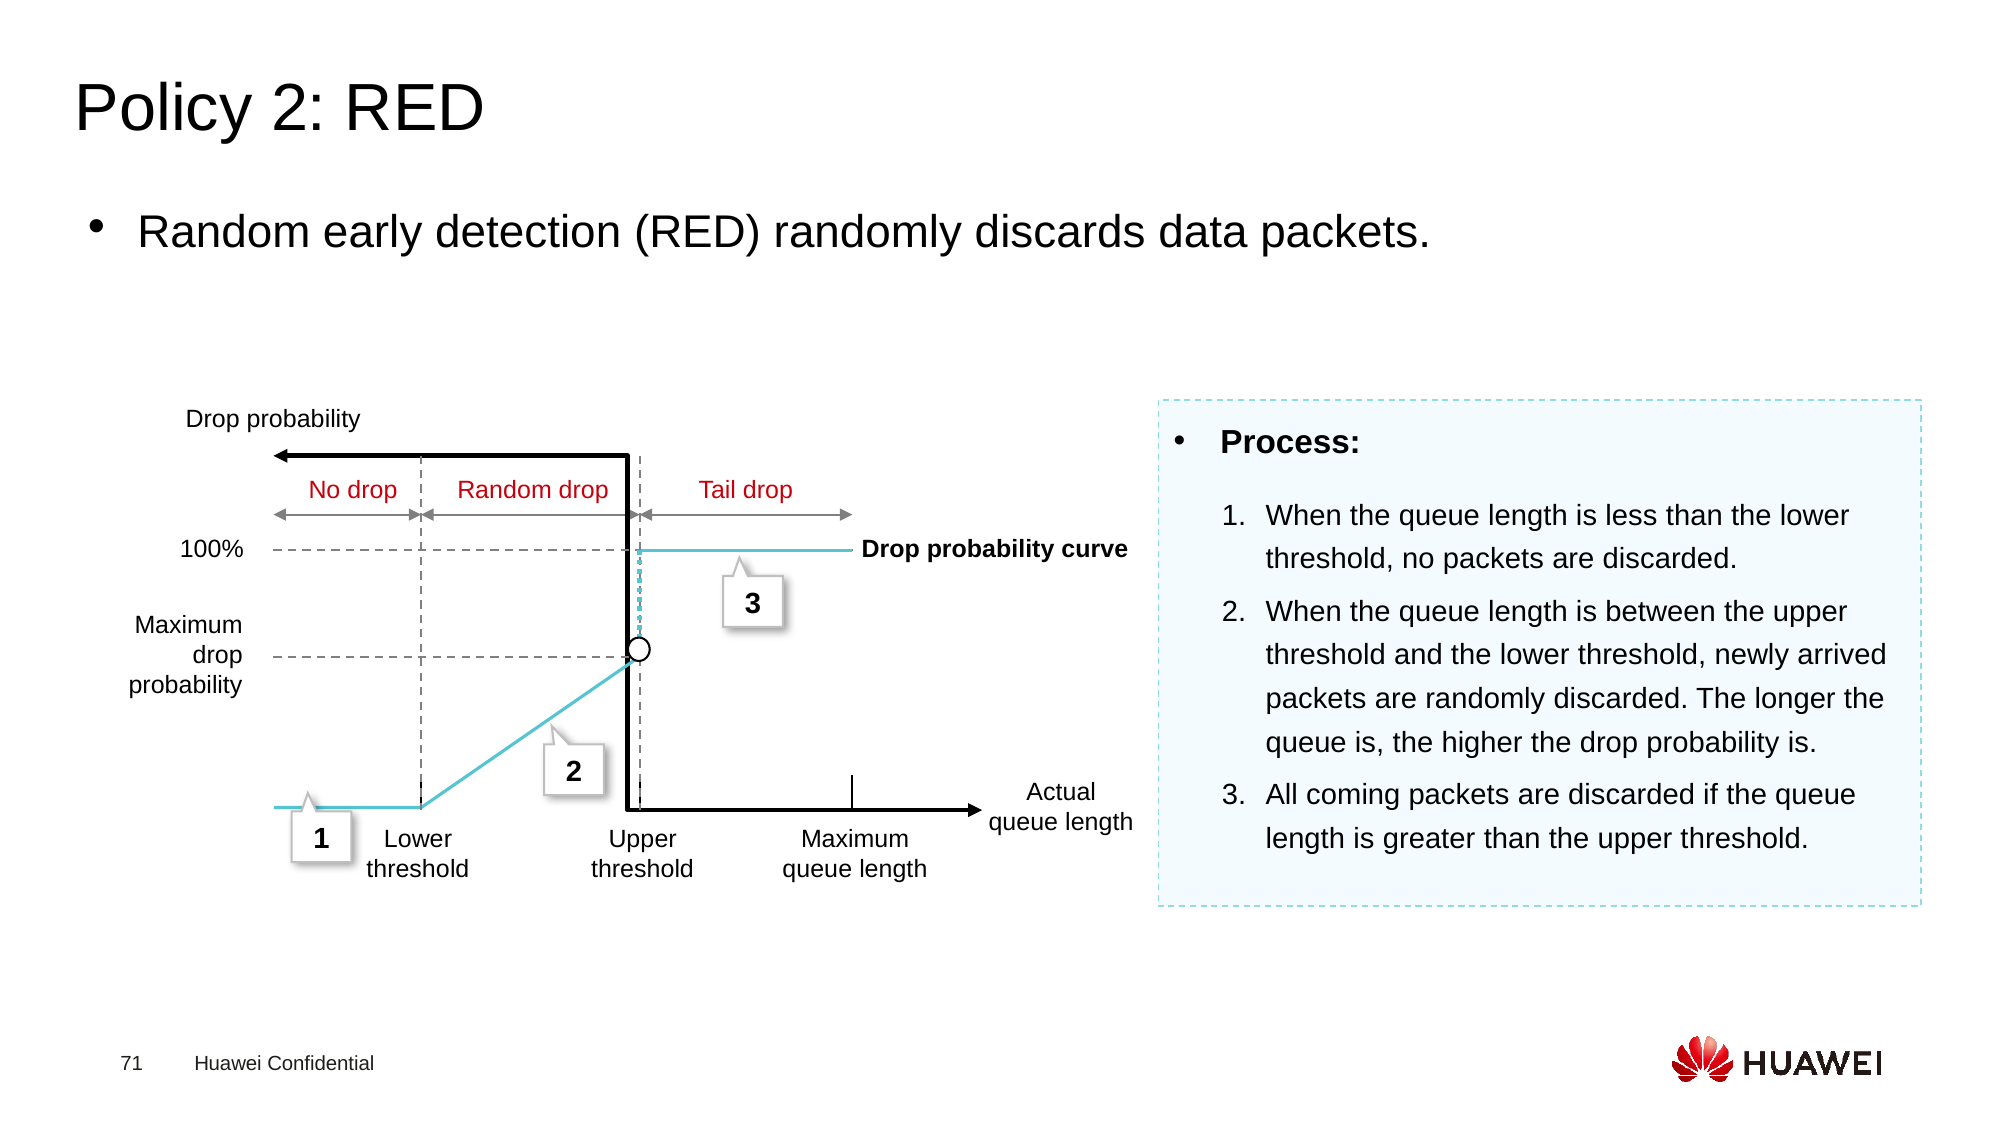

# Policy 2: RED
Random early detection (RED) randomly discards data packets.
Drop probability
No drop
Random drop
Tail drop
Drop probability curve
100%
Maximum
drop probability

Actual
queue length
Lower threshold
Upper threshold
Maximum queue length

Process:
When the queue length is less than the lower threshold, no packets are discarded.
When the queue length is between the upper threshold and the lower threshold, newly arrived packets are randomly discarded. The longer the queue is, the higher the drop probability is.
All coming packets are discarded if the queue length is greater than the upper threshold.
3
2
1